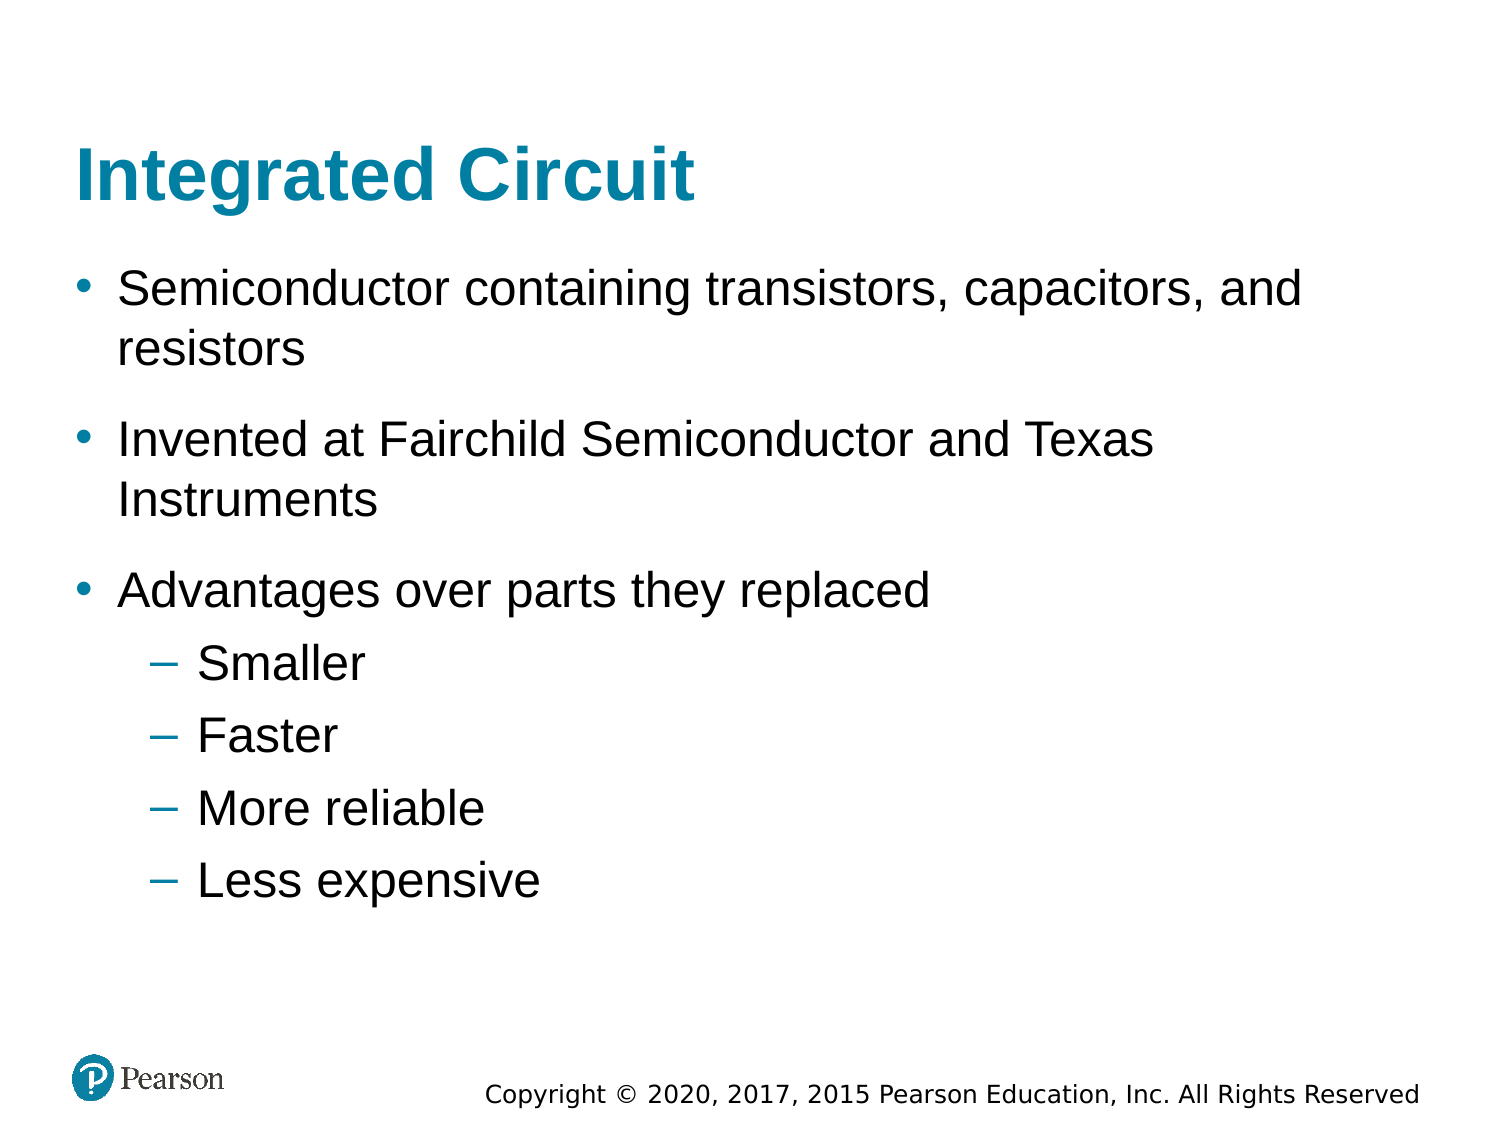

# Integrated Circuit
Semiconductor containing transistors, capacitors, and resistors
Invented at Fairchild Semiconductor and Texas Instruments
Advantages over parts they replaced
Smaller
Faster
More reliable
Less expensive